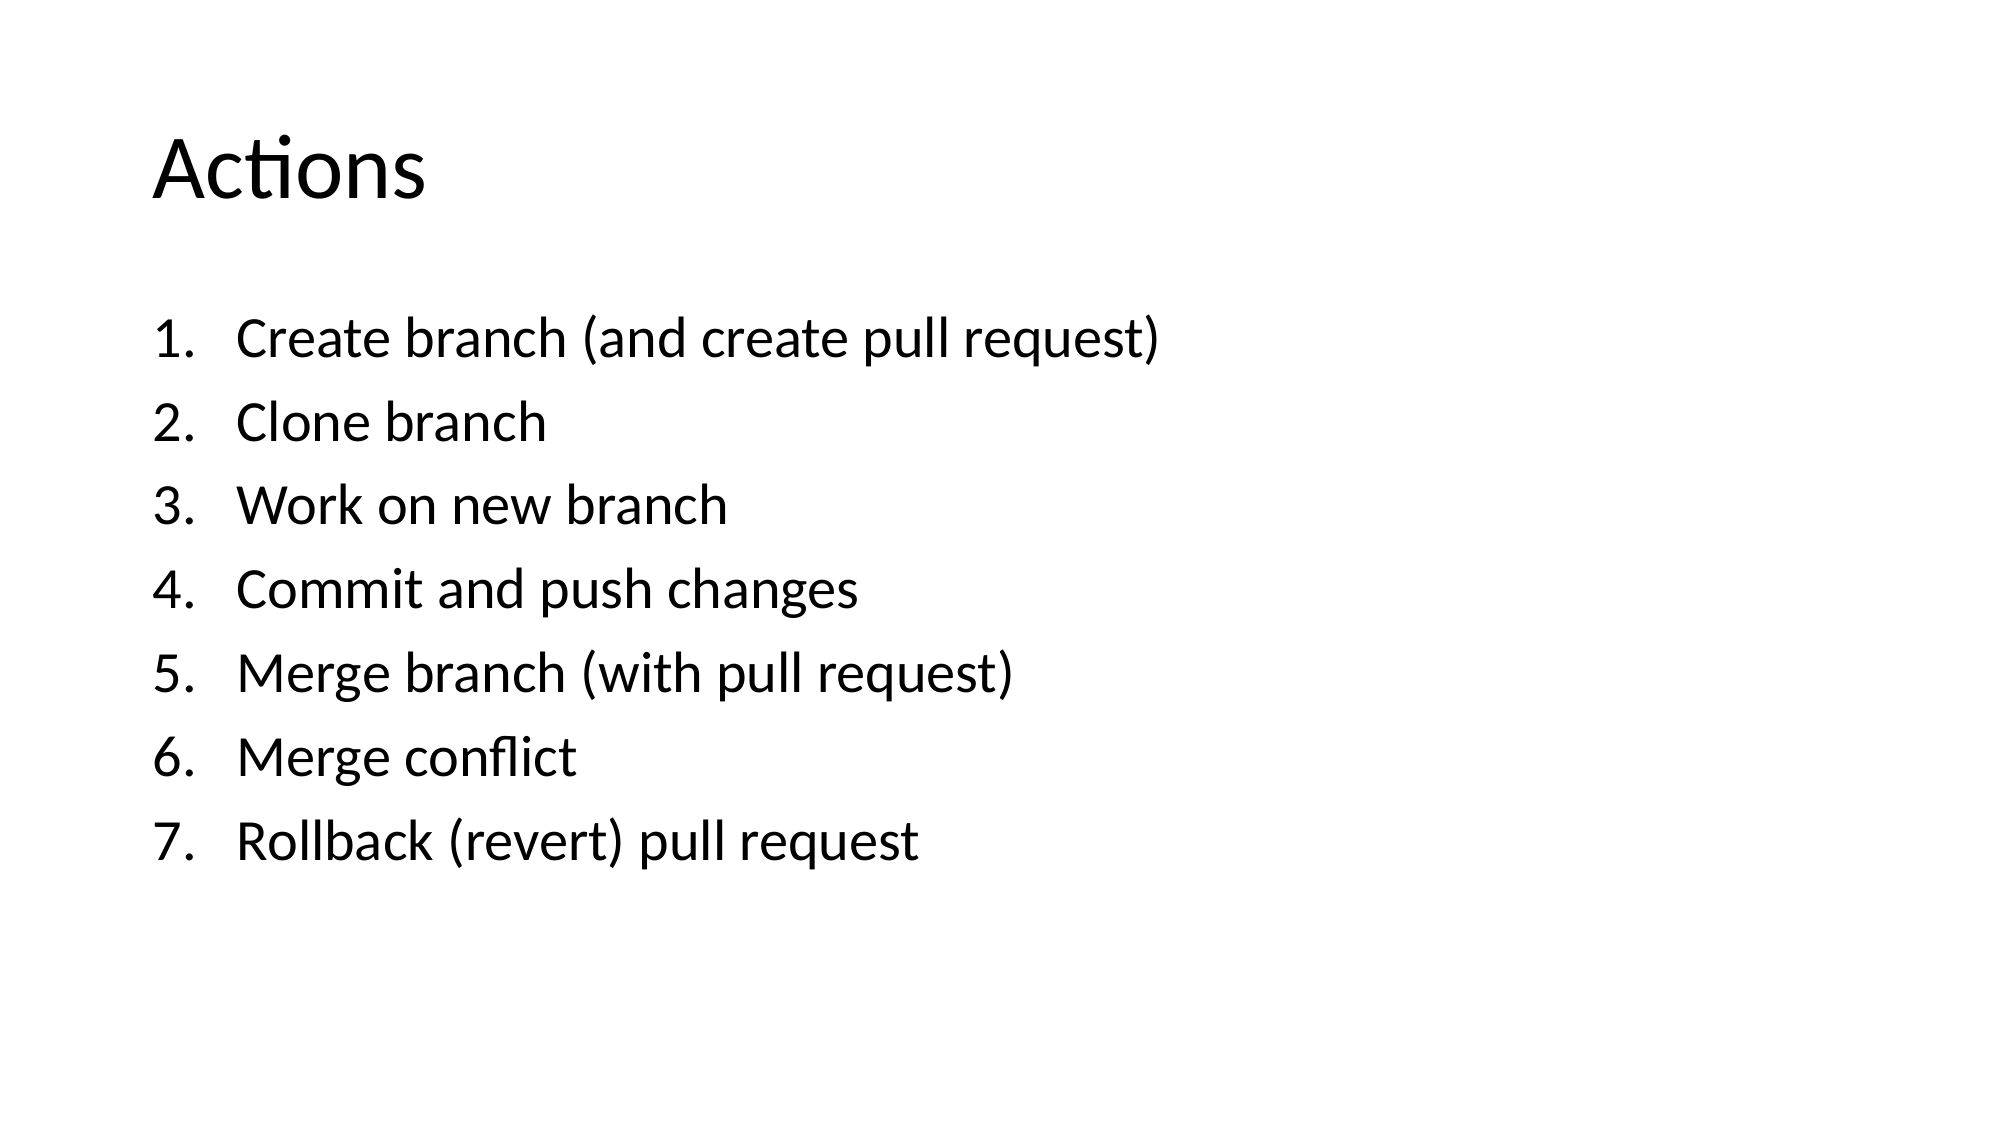

# Actions
Create branch (and create pull request)
Clone branch
Work on new branch
Commit and push changes
Merge branch (with pull request)
Merge conflict
Rollback (revert) pull request